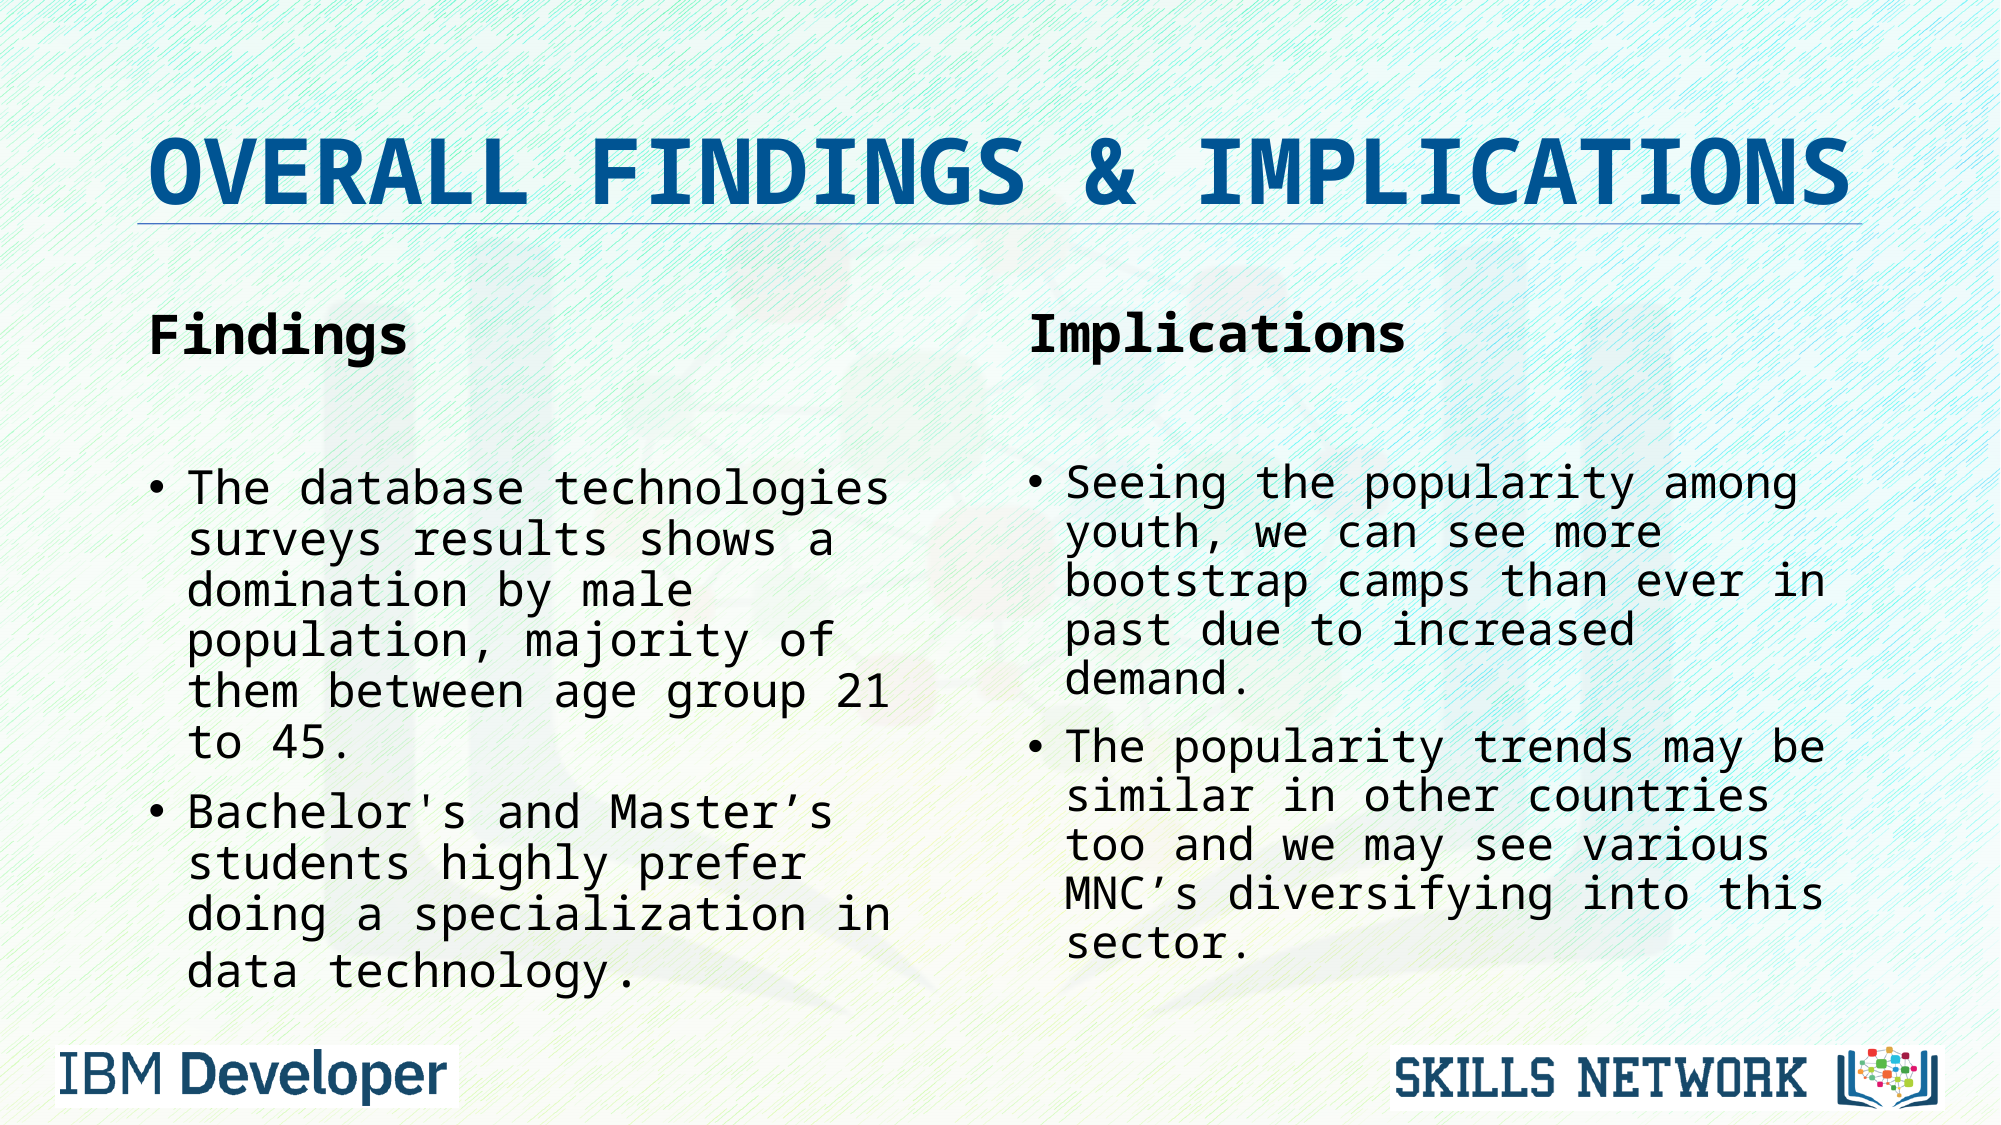

# OVERALL FINDINGS & IMPLICATIONS
Findings

The database technologies surveys results shows a domination by male population, majority of them between age group 21 to 45.
Bachelor's and Master’s students highly prefer doing a specialization in data technology.
Implications

Seeing the popularity among youth, we can see more bootstrap camps than ever in past due to increased demand.
The popularity trends may be similar in other countries too and we may see various MNC’s diversifying into this sector.